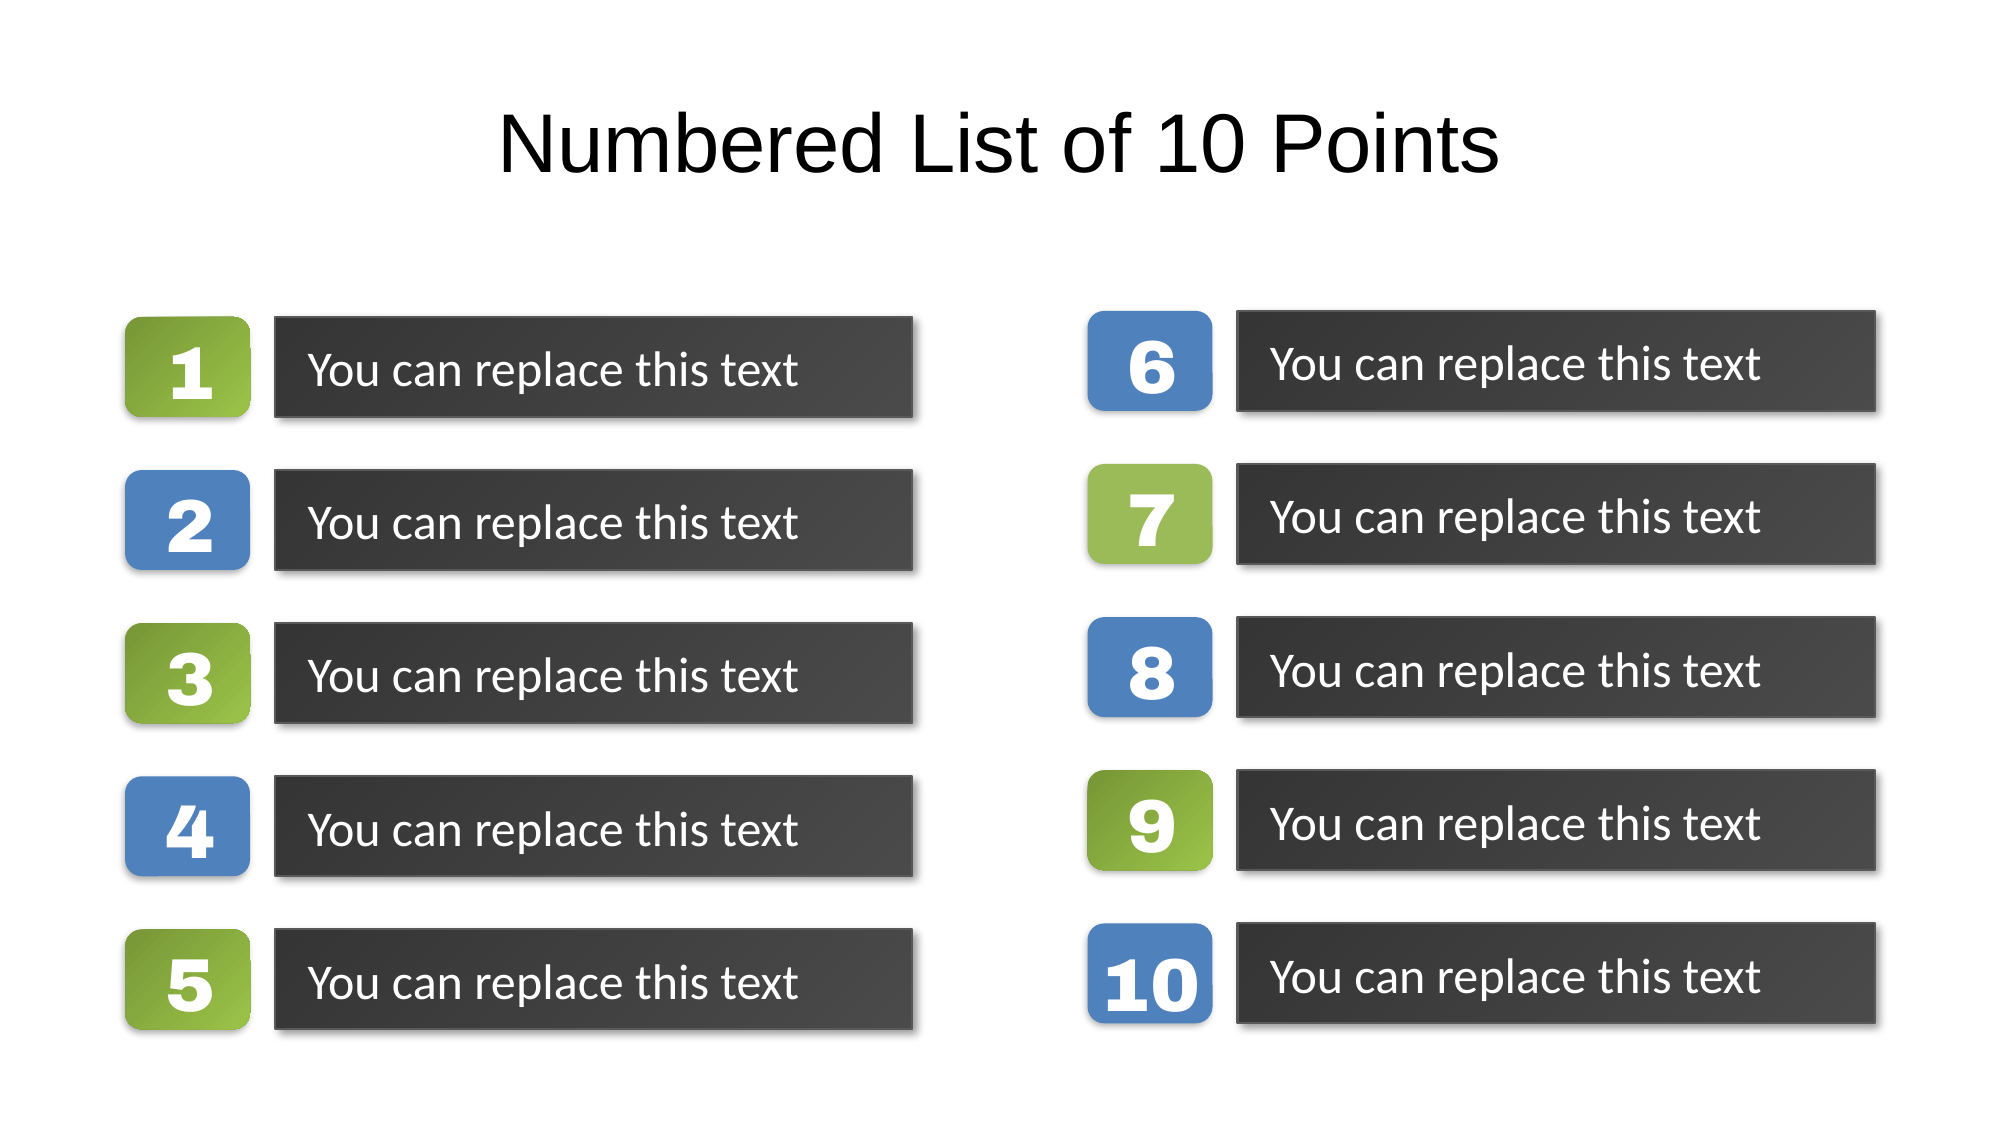

# Numbered List of 10 Points

You can replace this text

6

You can replace this text

1

You can replace this text

7

You can replace this text

2

You can replace this text

8

You can replace this text

3

You can replace this text

9

You can replace this text

4

You can replace this text

10

You can replace this text

5